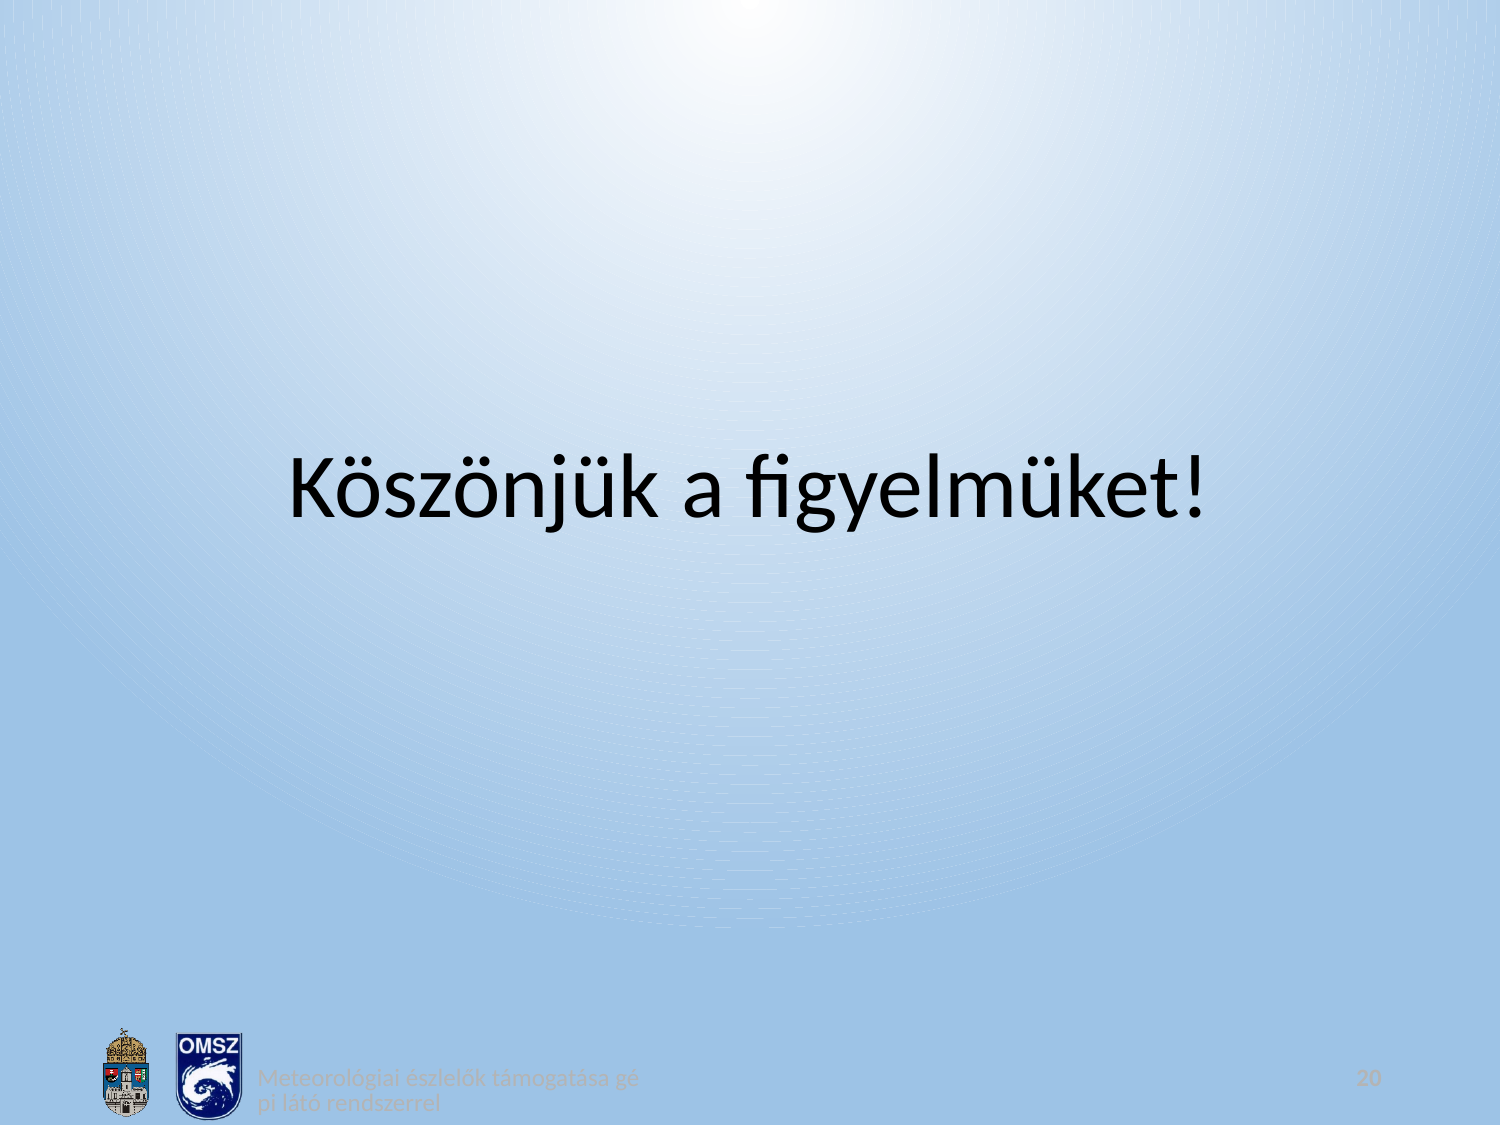

Köszönjük a figyelmüket!
Meteorológiai észlelők támogatása gépi látó rendszerrel
20